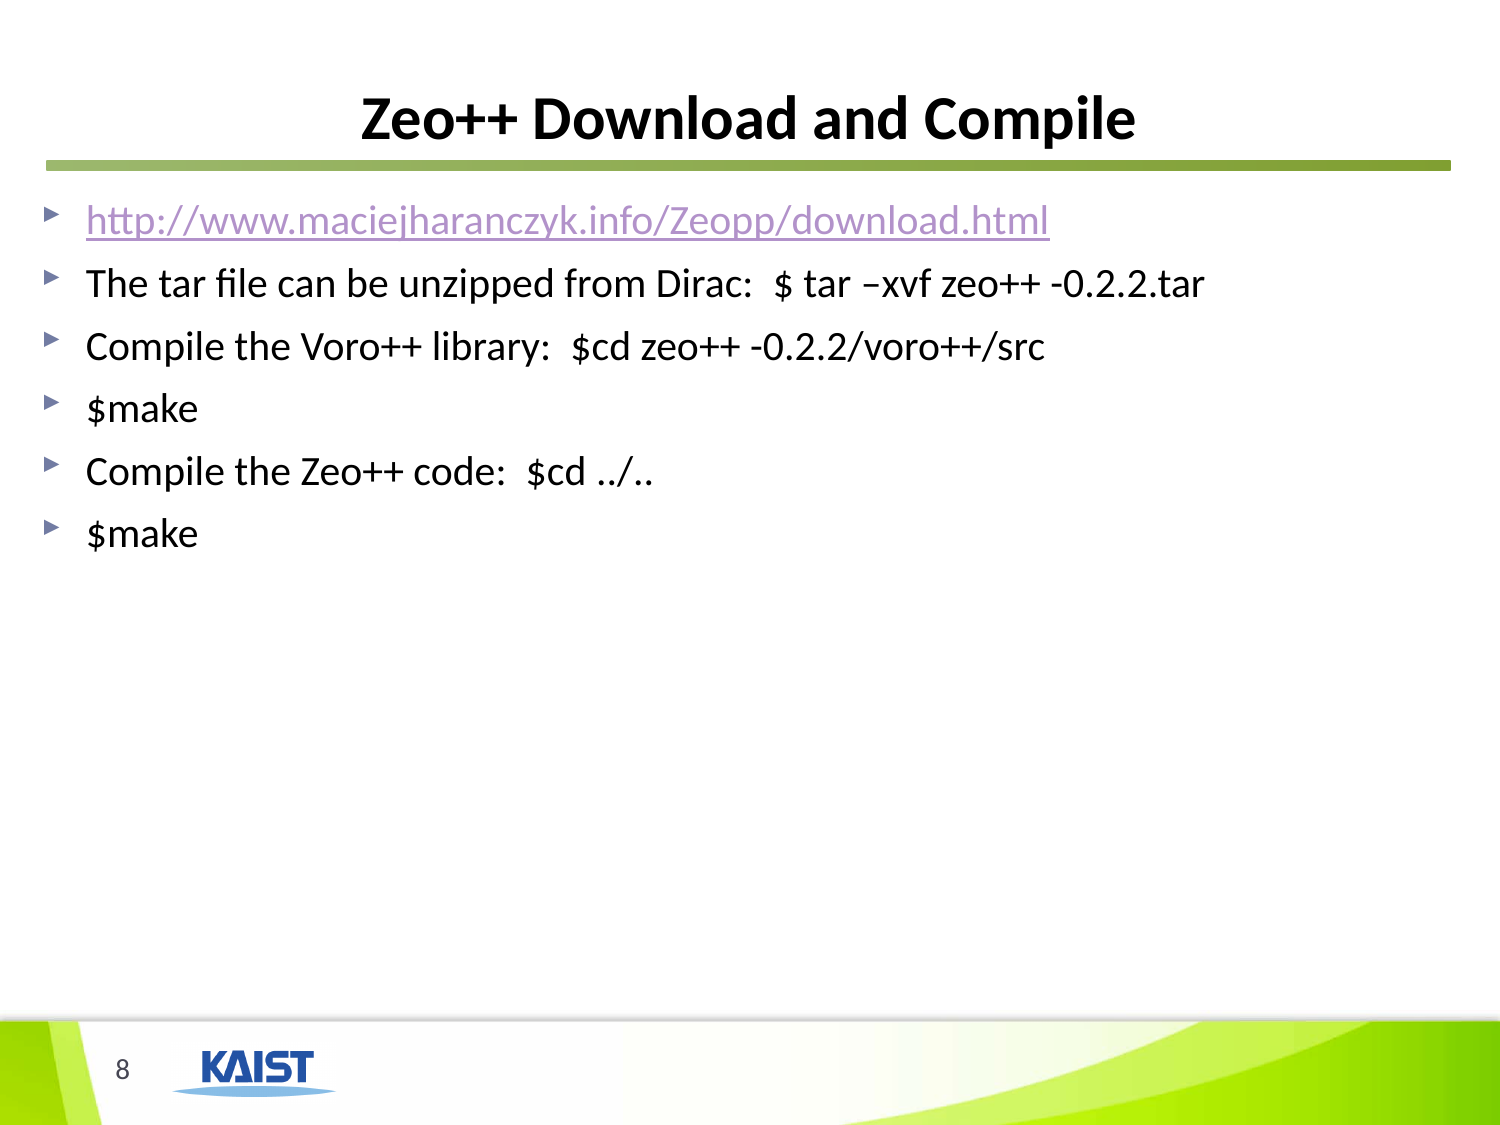

# Zeo++ Download and Compile
http://www.maciejharanczyk.info/Zeopp/download.html
The tar file can be unzipped from Dirac:  $ tar –xvf zeo++ -0.2.2.tar
Compile the Voro++ library:  $cd zeo++ -0.2.2/voro++/src
$make
Compile the Zeo++ code:  $cd ../..
$make

8